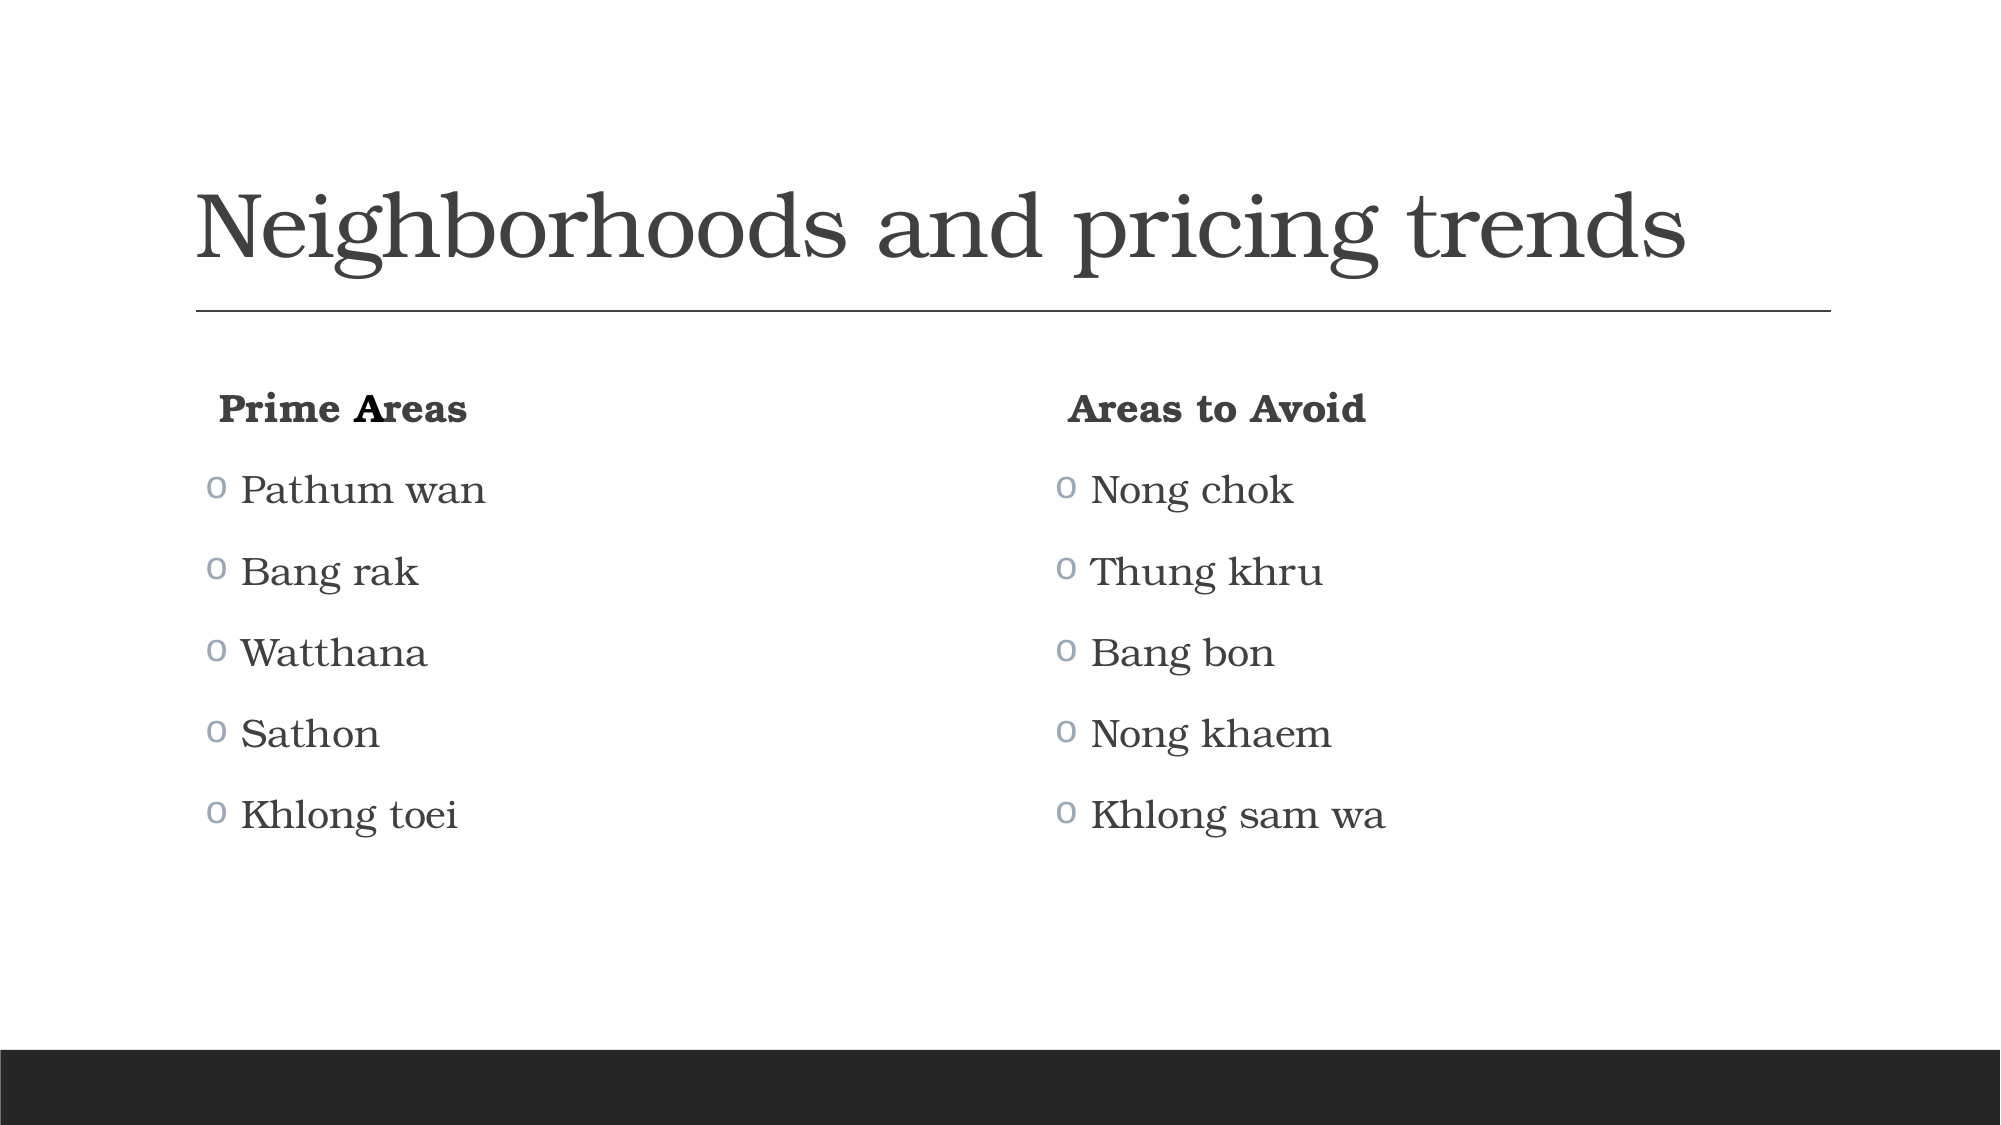

# Neighborhoods and pricing trends
Areas to Avoid
 Nong chok
 Thung khru
 Bang bon
 Nong khaem
 Khlong sam wa
Prime Areas
 Pathum wan
 Bang rak
 Watthana
 Sathon
 Khlong toei